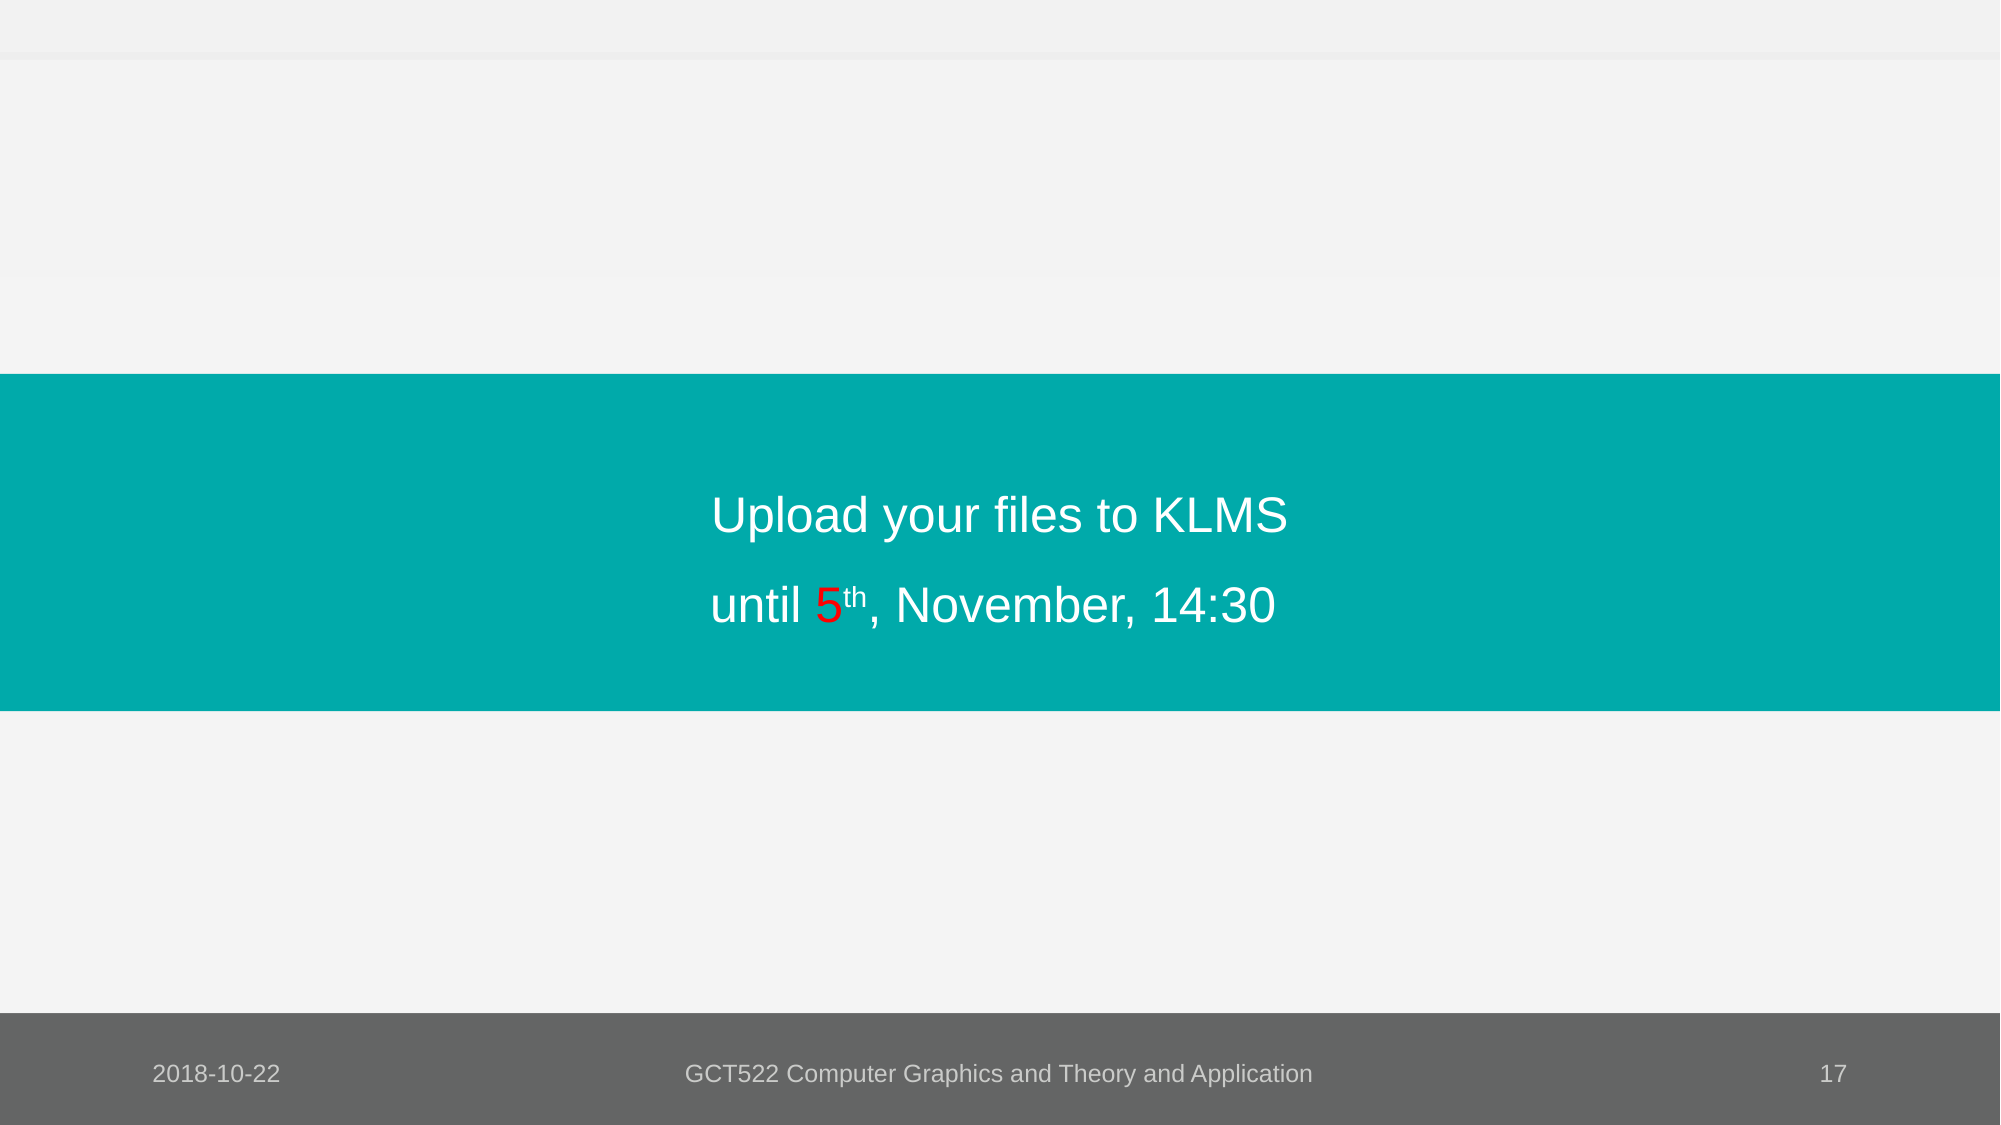

Upload your files to KLMS
until 5th, November, 14:30
2018-10-22
GCT522 Computer Graphics and Theory and Application
17